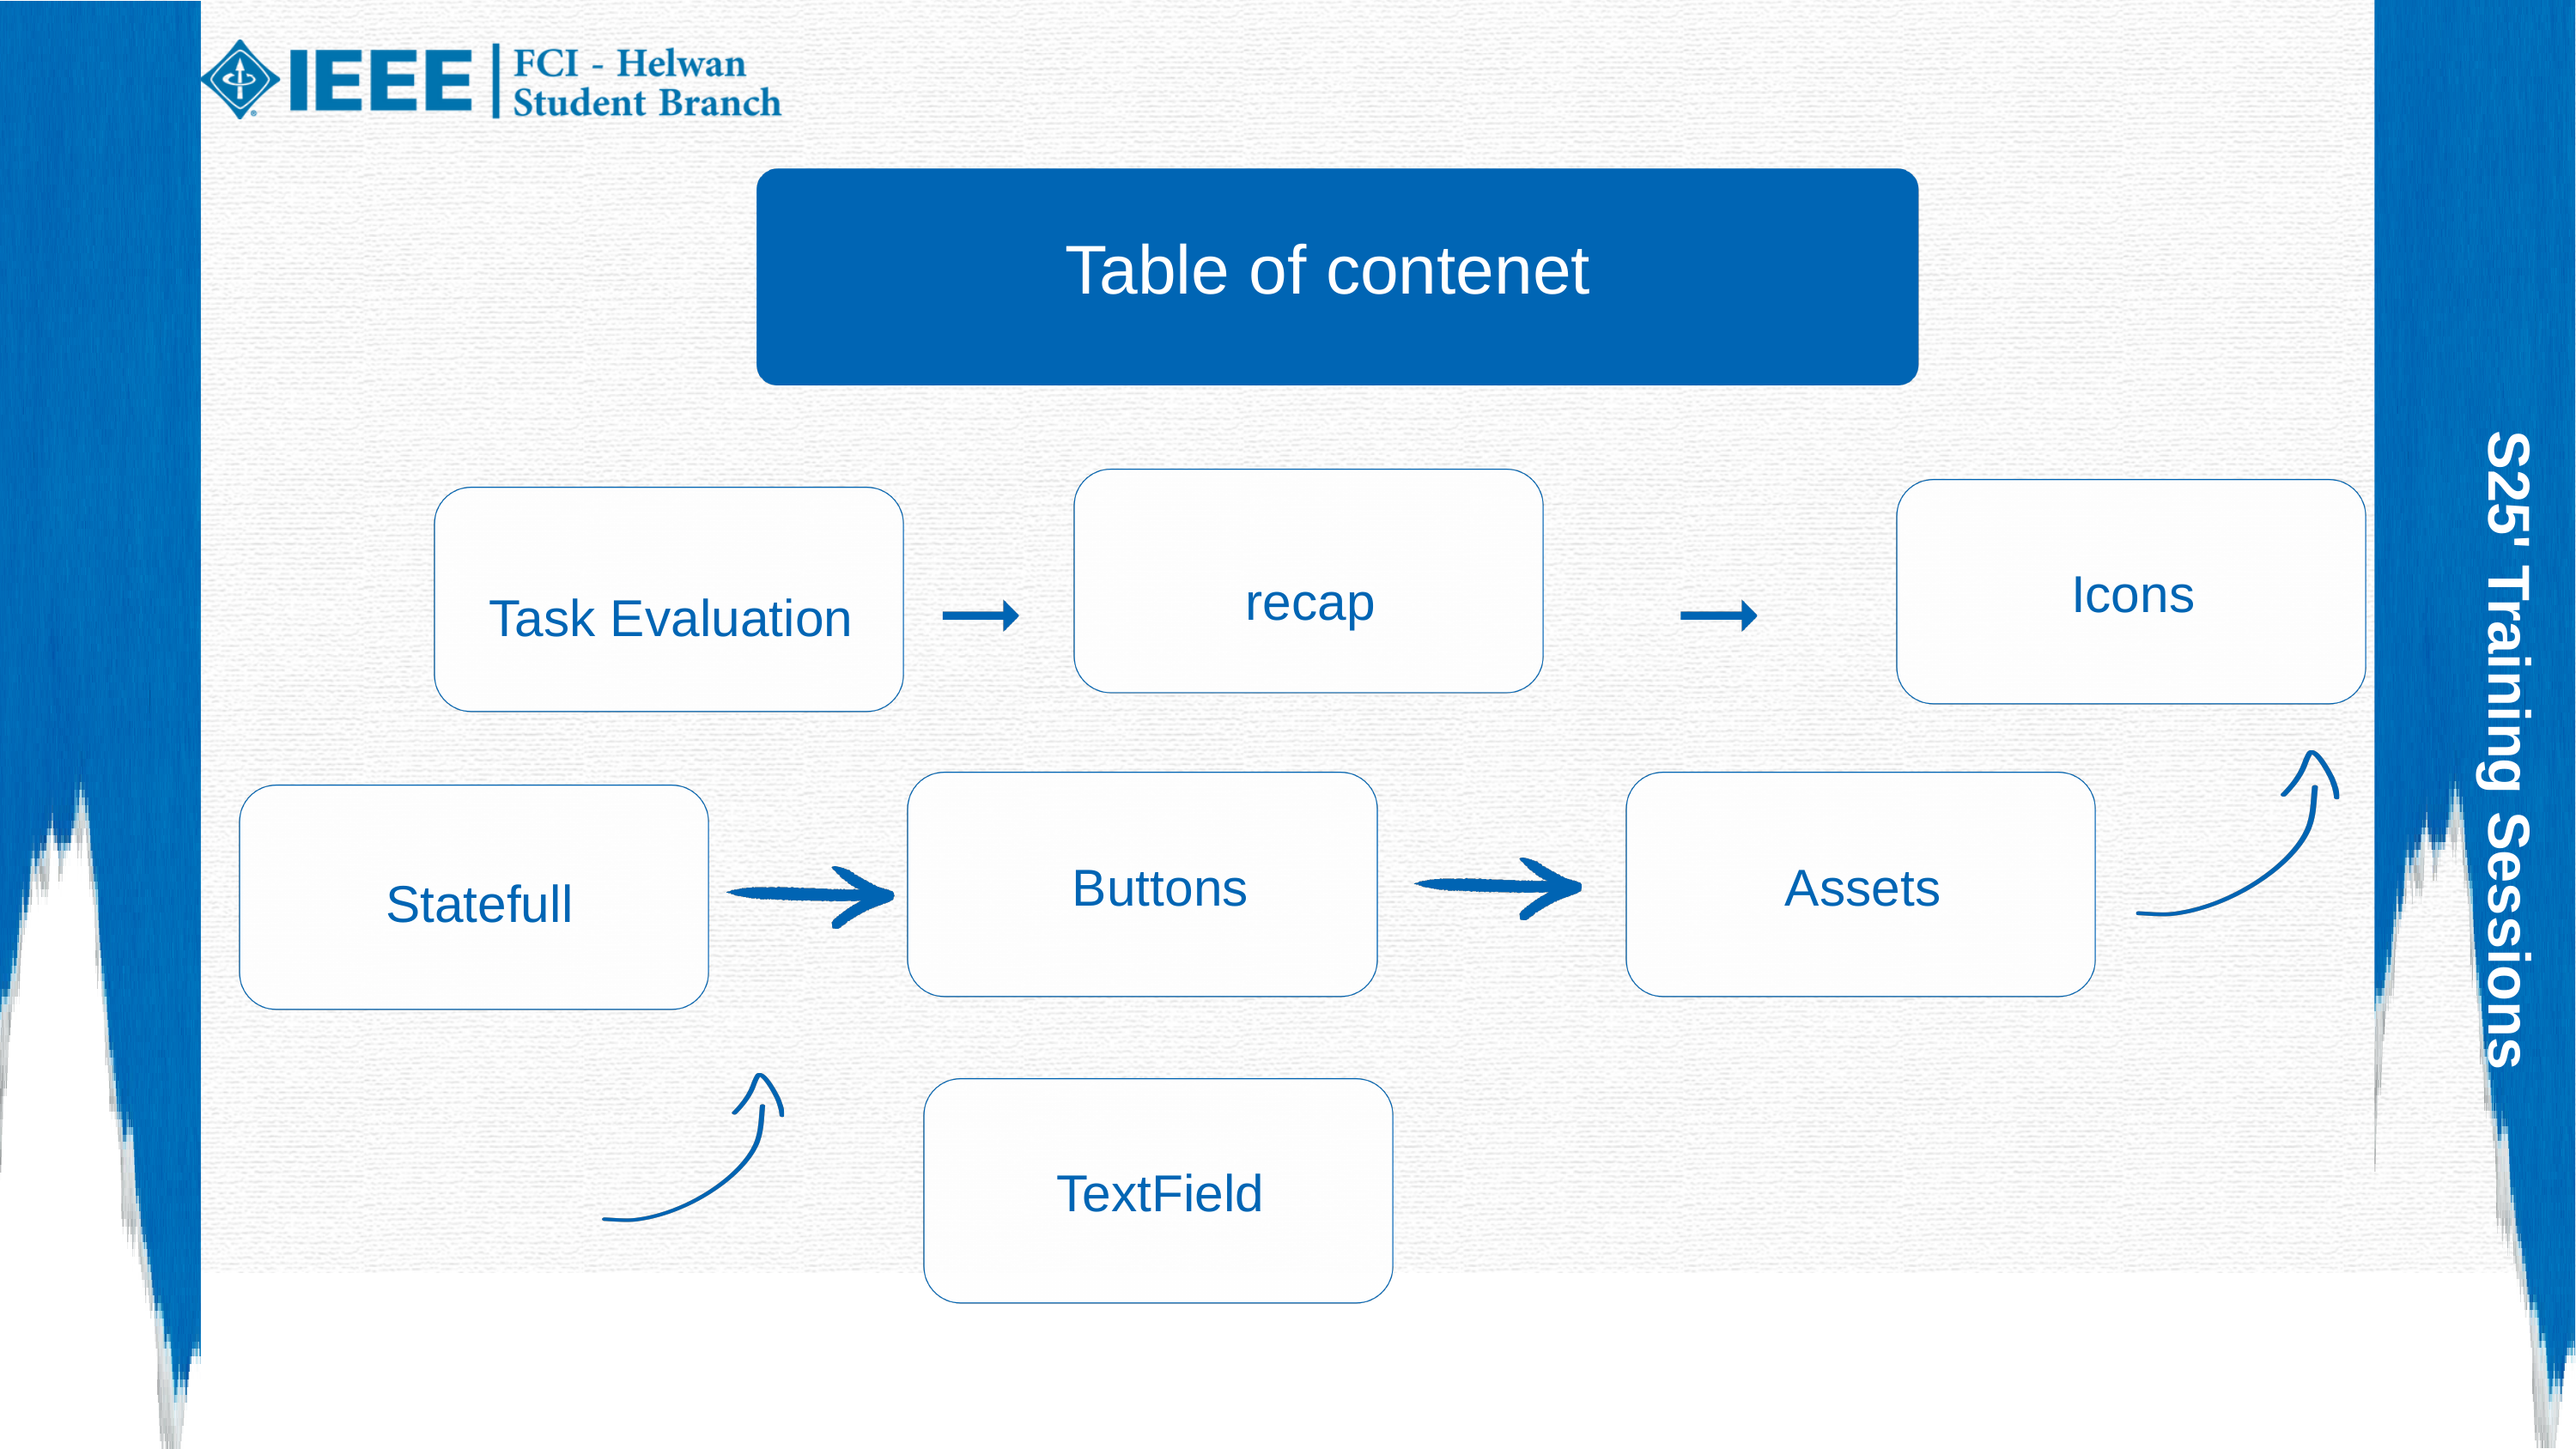

Table of contenet

Icons

recap

Task Evaluation

S25' Training Sessions

Buttons

Assets

Statefull

TextField